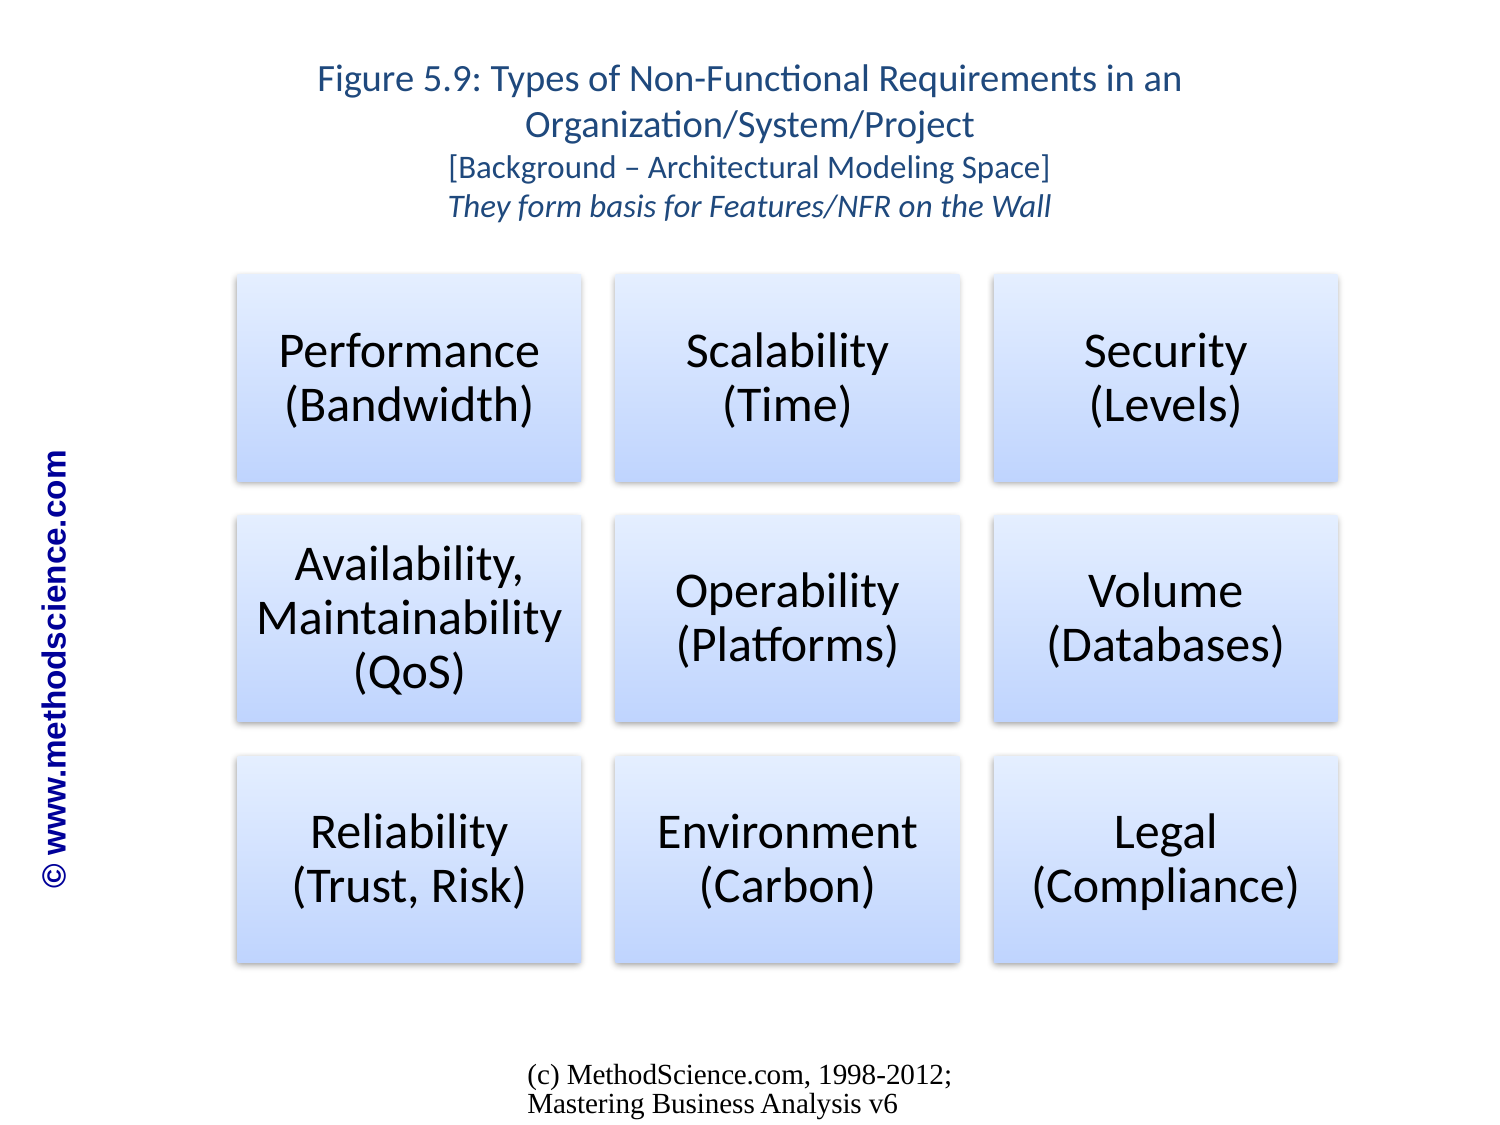

# Figure 5.9: Types of Non-Functional Requirements in an Organization/System/Project [Background – Architectural Modeling Space] They form basis for Features/NFR on the Wall
Performance (Bandwidth)
Scalability (Time)
Security (Levels)
Availability, Maintainability (QoS)
Operability (Platforms)
Volume (Databases)
Reliability (Trust, Risk)
Environment (Carbon)
Legal (Compliance)
© www.methodscience.com
(c) MethodScience.com, 1998-2012; Mastering Business Analysis v6